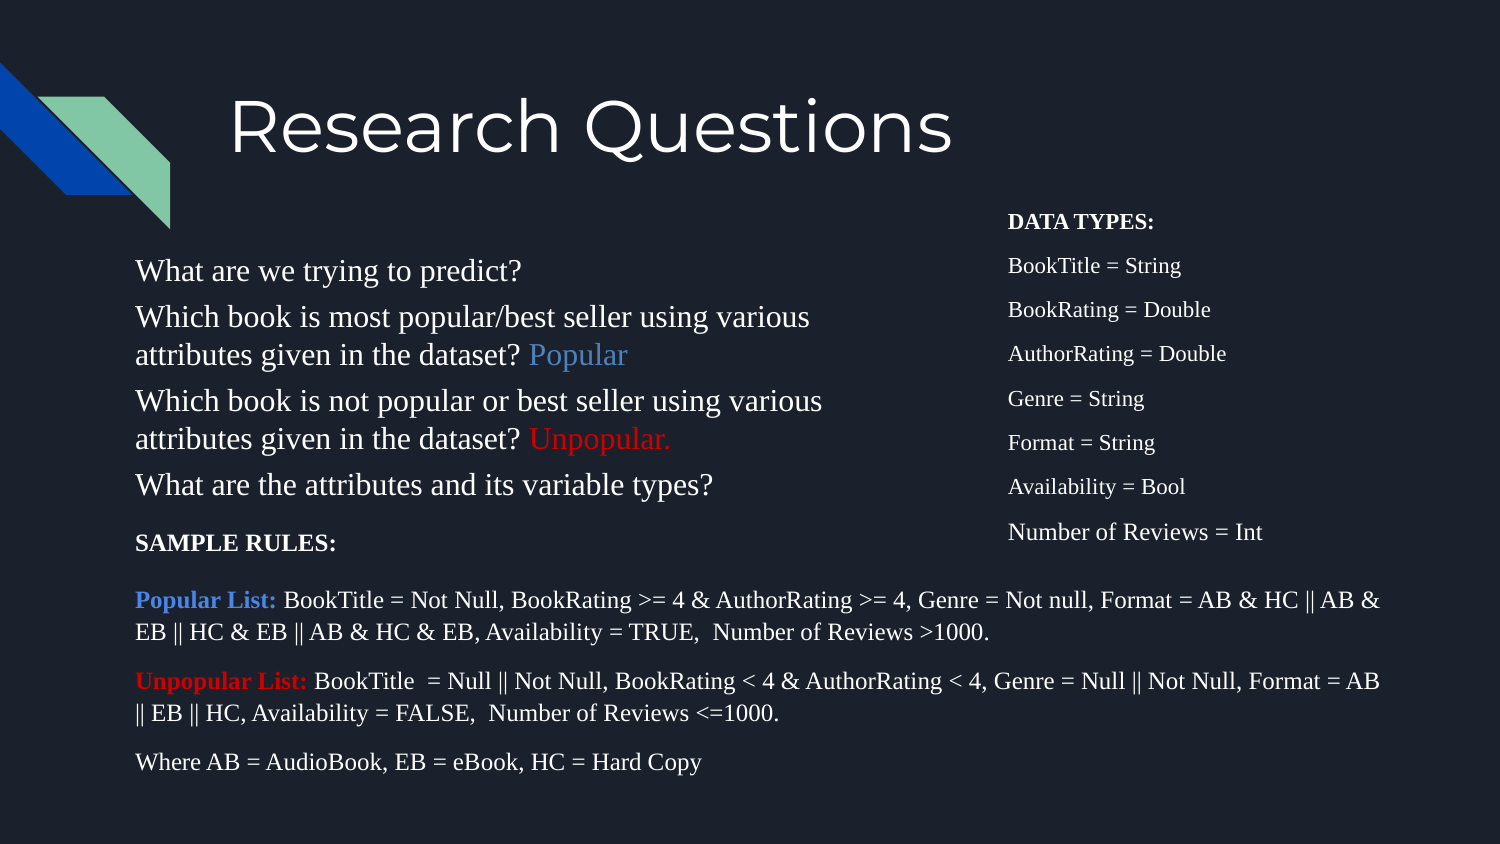

# Research Questions
DATA TYPES:
BookTitle = String
BookRating = Double
AuthorRating = Double
Genre = String
Format = String
Availability = Bool
Number of Reviews = Int
What are we trying to predict?
Which book is most popular/best seller using various attributes given in the dataset? Popular
Which book is not popular or best seller using various attributes given in the dataset? Unpopular.
What are the attributes and its variable types?

SAMPLE RULES:
Popular List: BookTitle = Not Null, BookRating >= 4 & AuthorRating >= 4, Genre = Not null, Format = AB & HC || AB & EB || HC & EB || AB & HC & EB, Availability = TRUE,  Number of Reviews >1000.
Unpopular List: BookTitle  = Null || Not Null, BookRating < 4 & AuthorRating < 4, Genre = Null || Not Null, Format = AB || EB || HC, Availability = FALSE,  Number of Reviews <=1000.
Where AB = AudioBook, EB = eBook, HC = Hard Copy